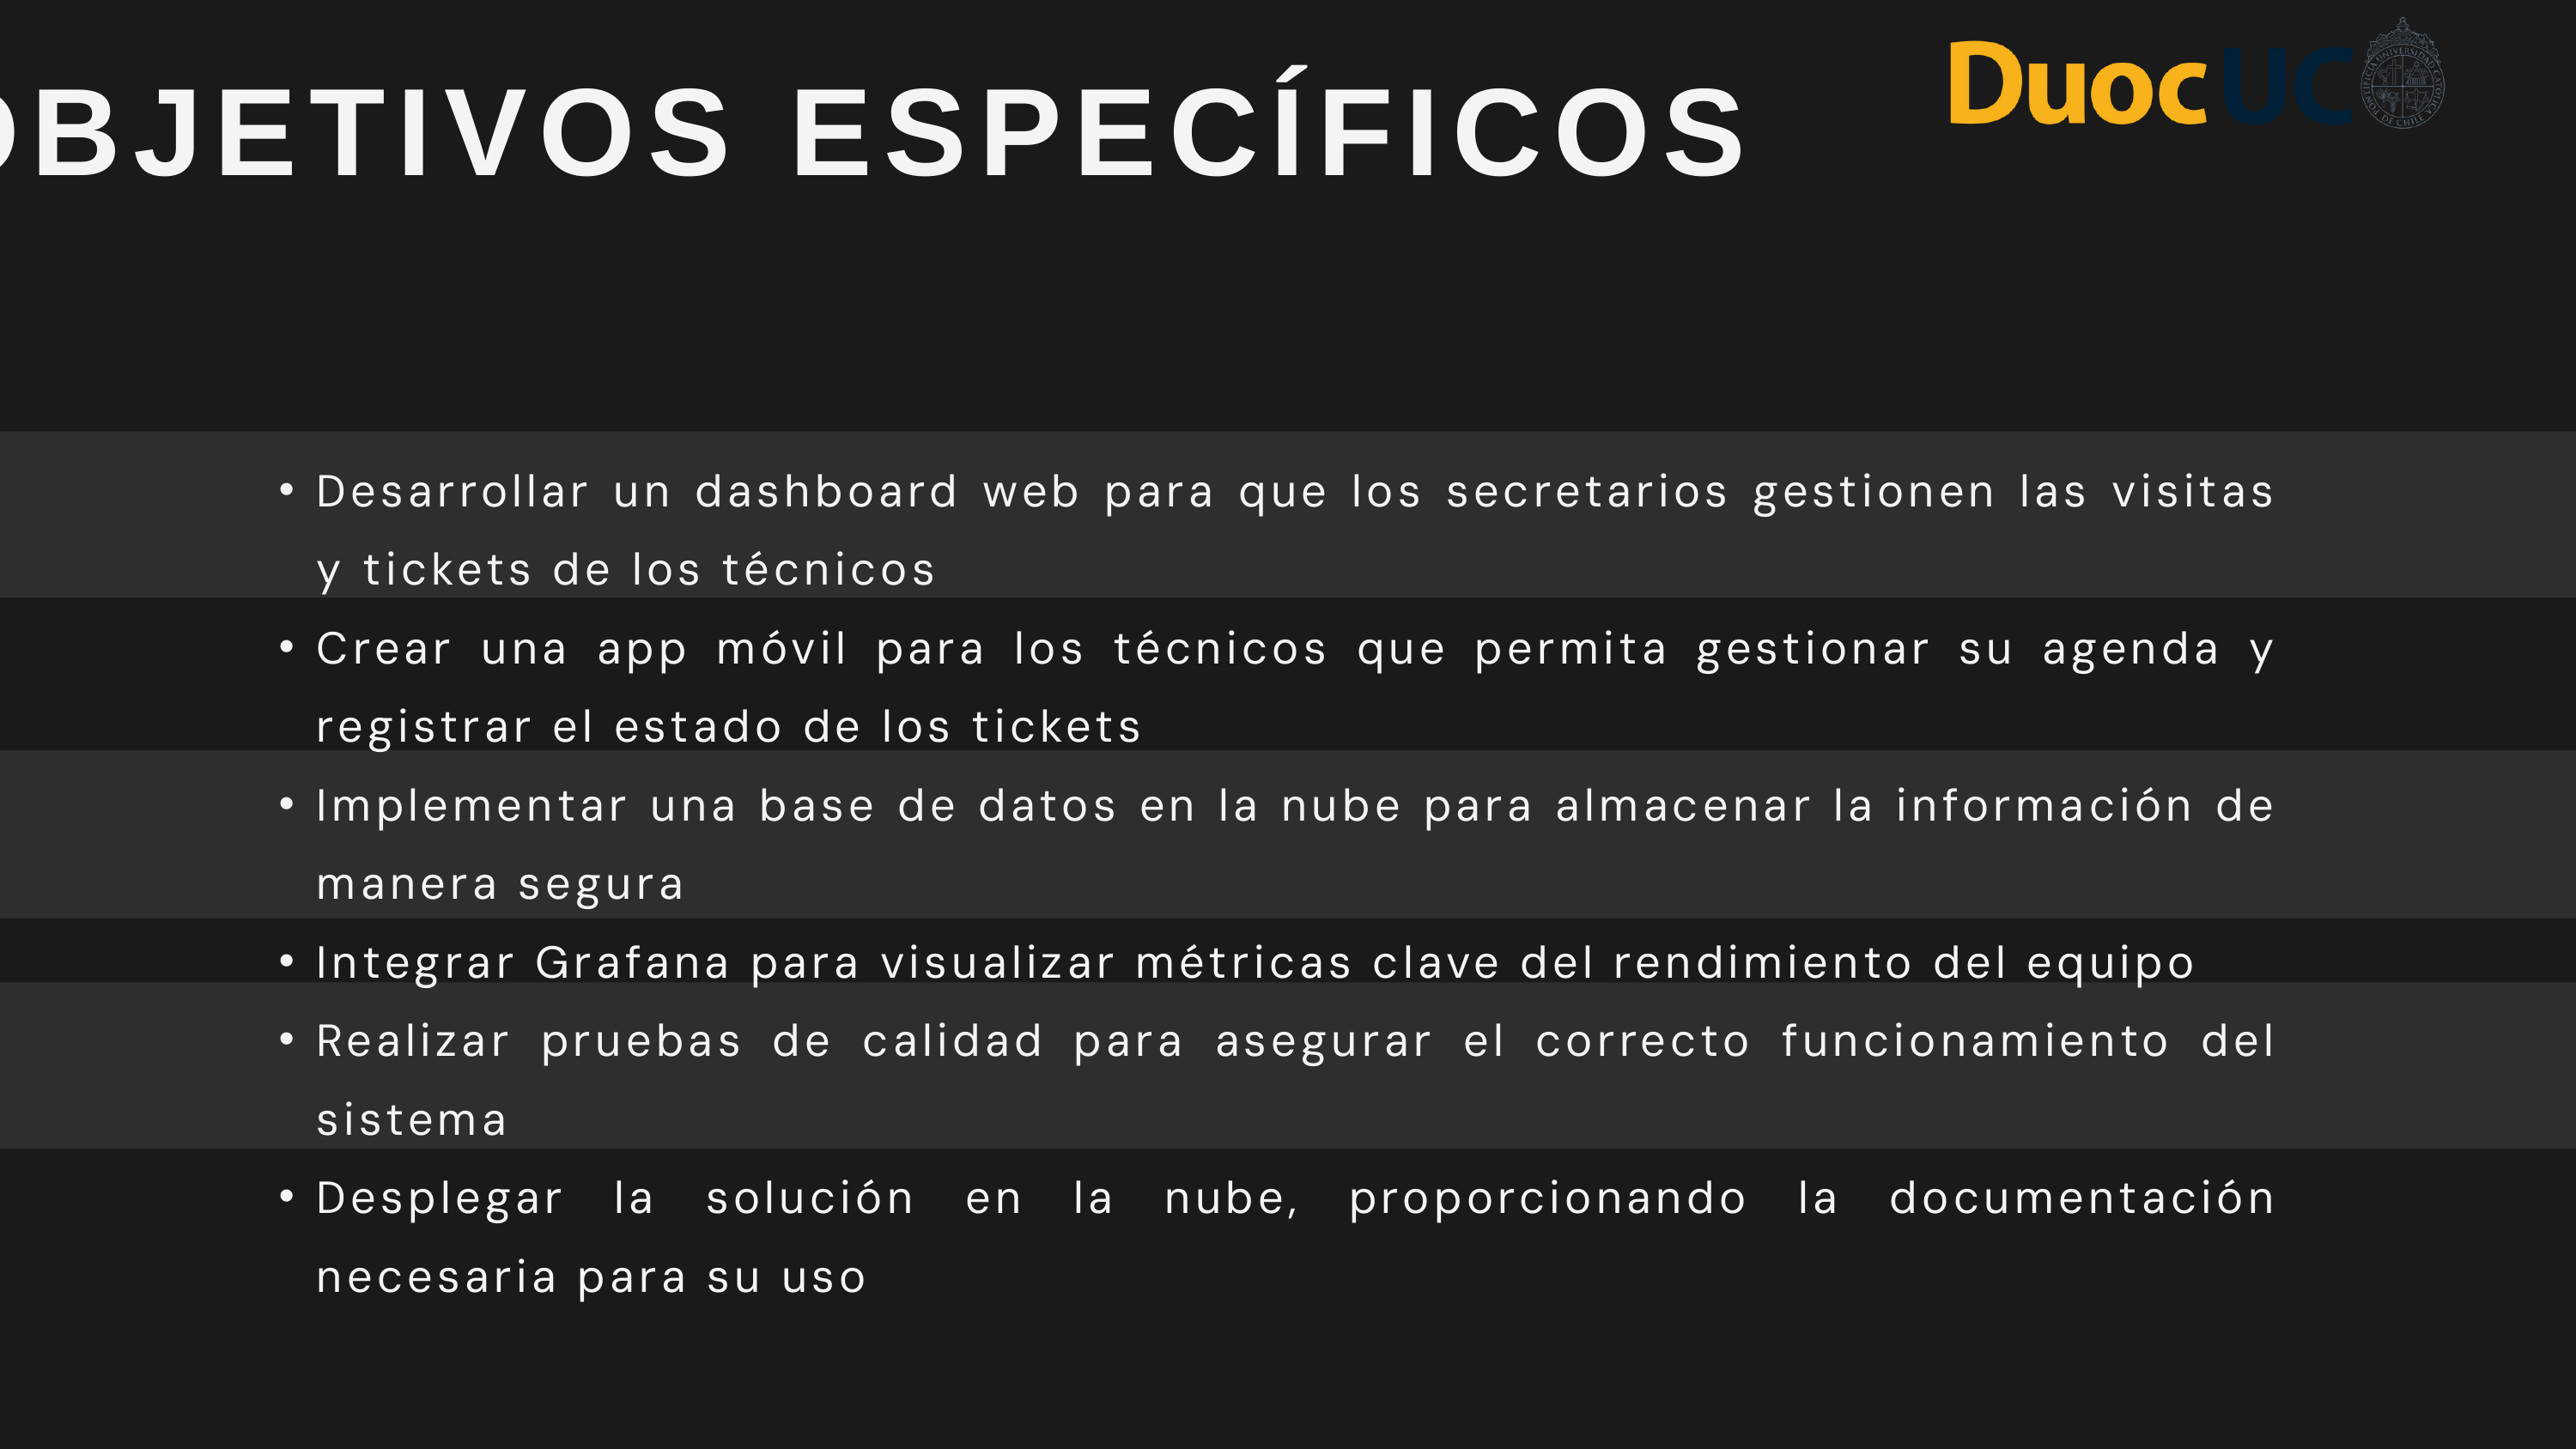

OBJETIVOS ESPECÍFICOS

Desarrollar un dashboard web para que los secretarios gestionen las visitas y tickets de los técnicos
Crear una app móvil para los técnicos que permita gestionar su agenda y registrar el estado de los tickets
Implementar una base de datos en la nube para almacenar la información de manera segura
Integrar Grafana para visualizar métricas clave del rendimiento del equipo
Realizar pruebas de calidad para asegurar el correcto funcionamiento del sistema
Desplegar la solución en la nube, proporcionando la documentación necesaria para su uso